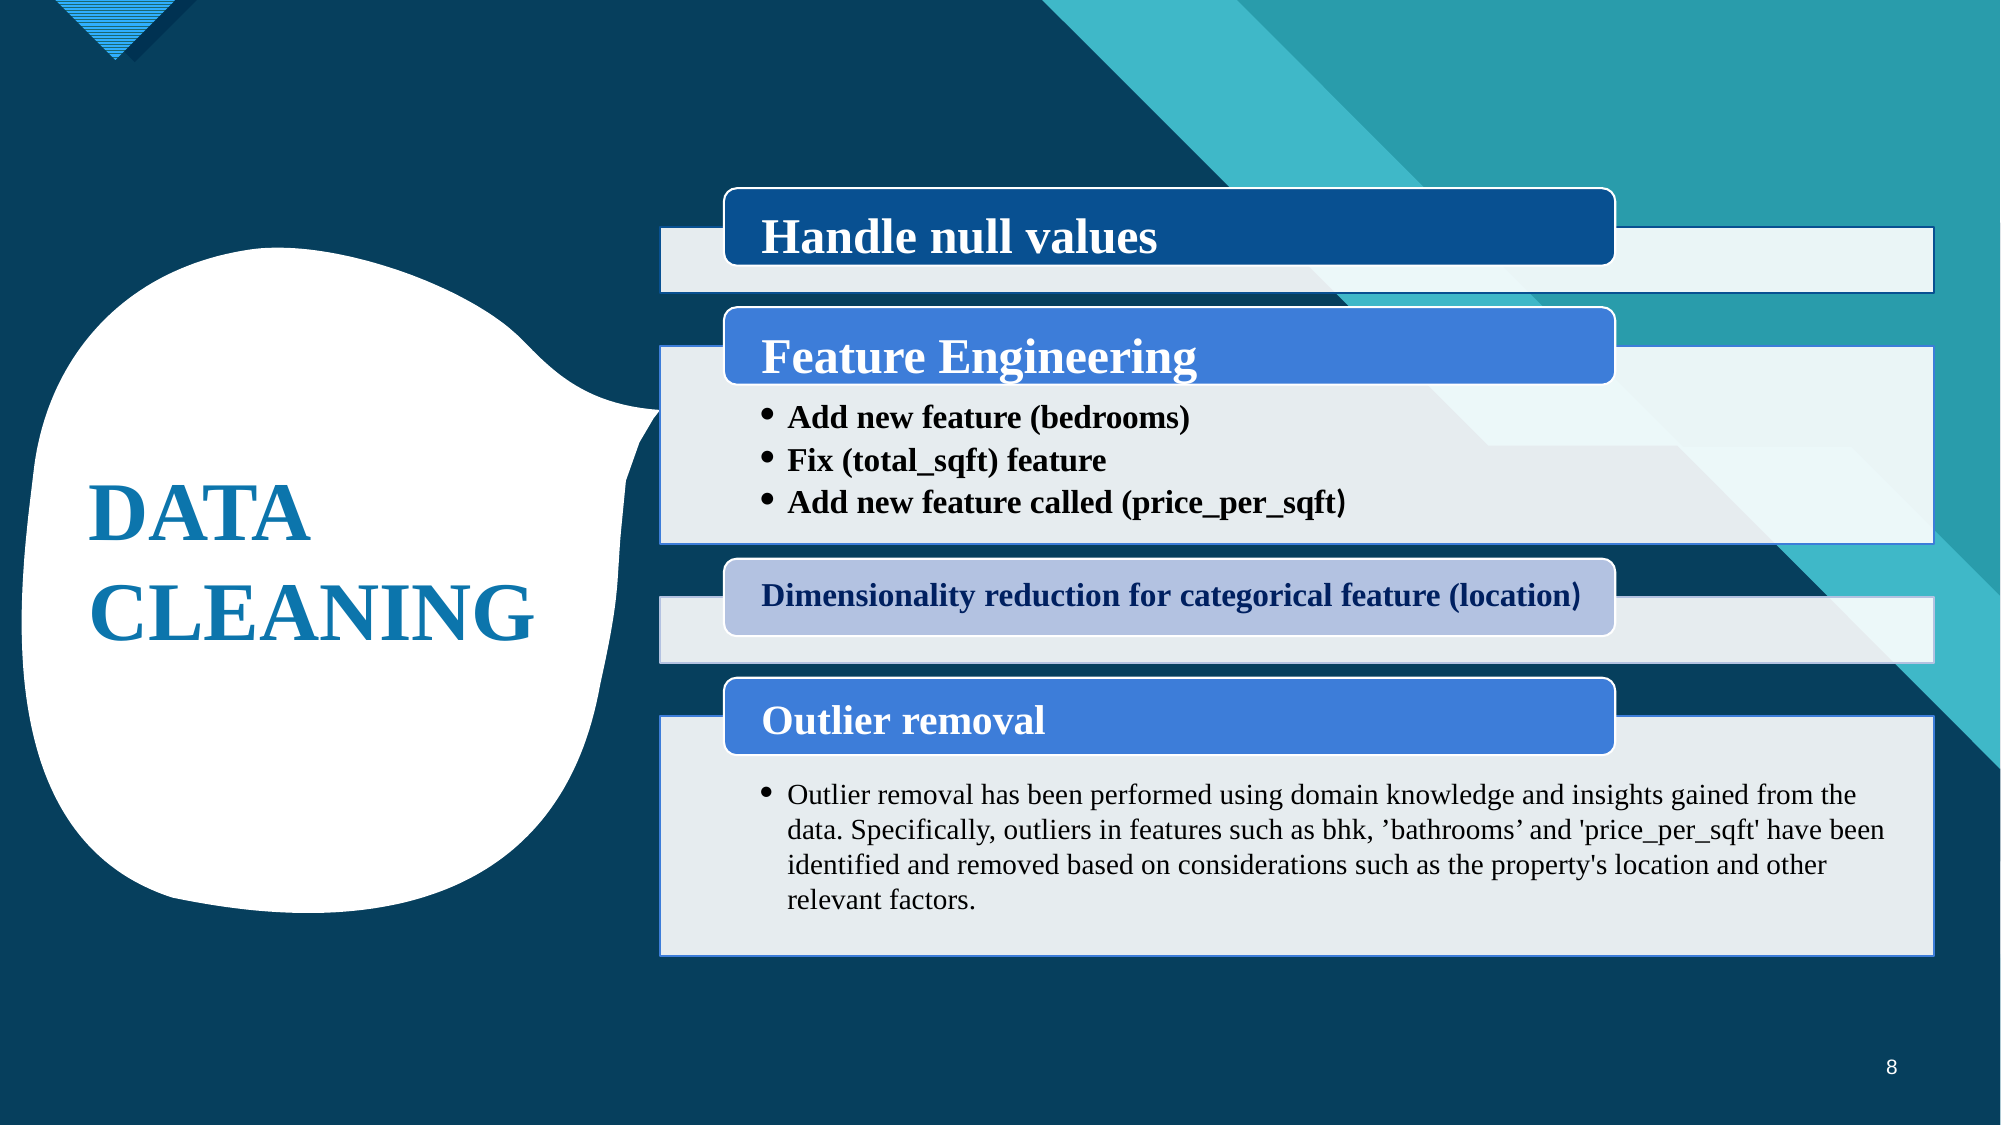

Handle null values

Feature Engineering

Add new feature (bedrooms)
Fix (total_sqft) feature
Add new feature called (price_per_sqft)
DATA CLEANING

Dimensionality reduction for categorical feature (location)

Outlier removal
Outlier removal has been performed using domain knowledge and insights gained from the data. Specifically, outliers in features such as bhk, ’bathrooms’ and 'price_per_sqft' have been identified and removed based on considerations such as the property's location and other relevant factors.
8